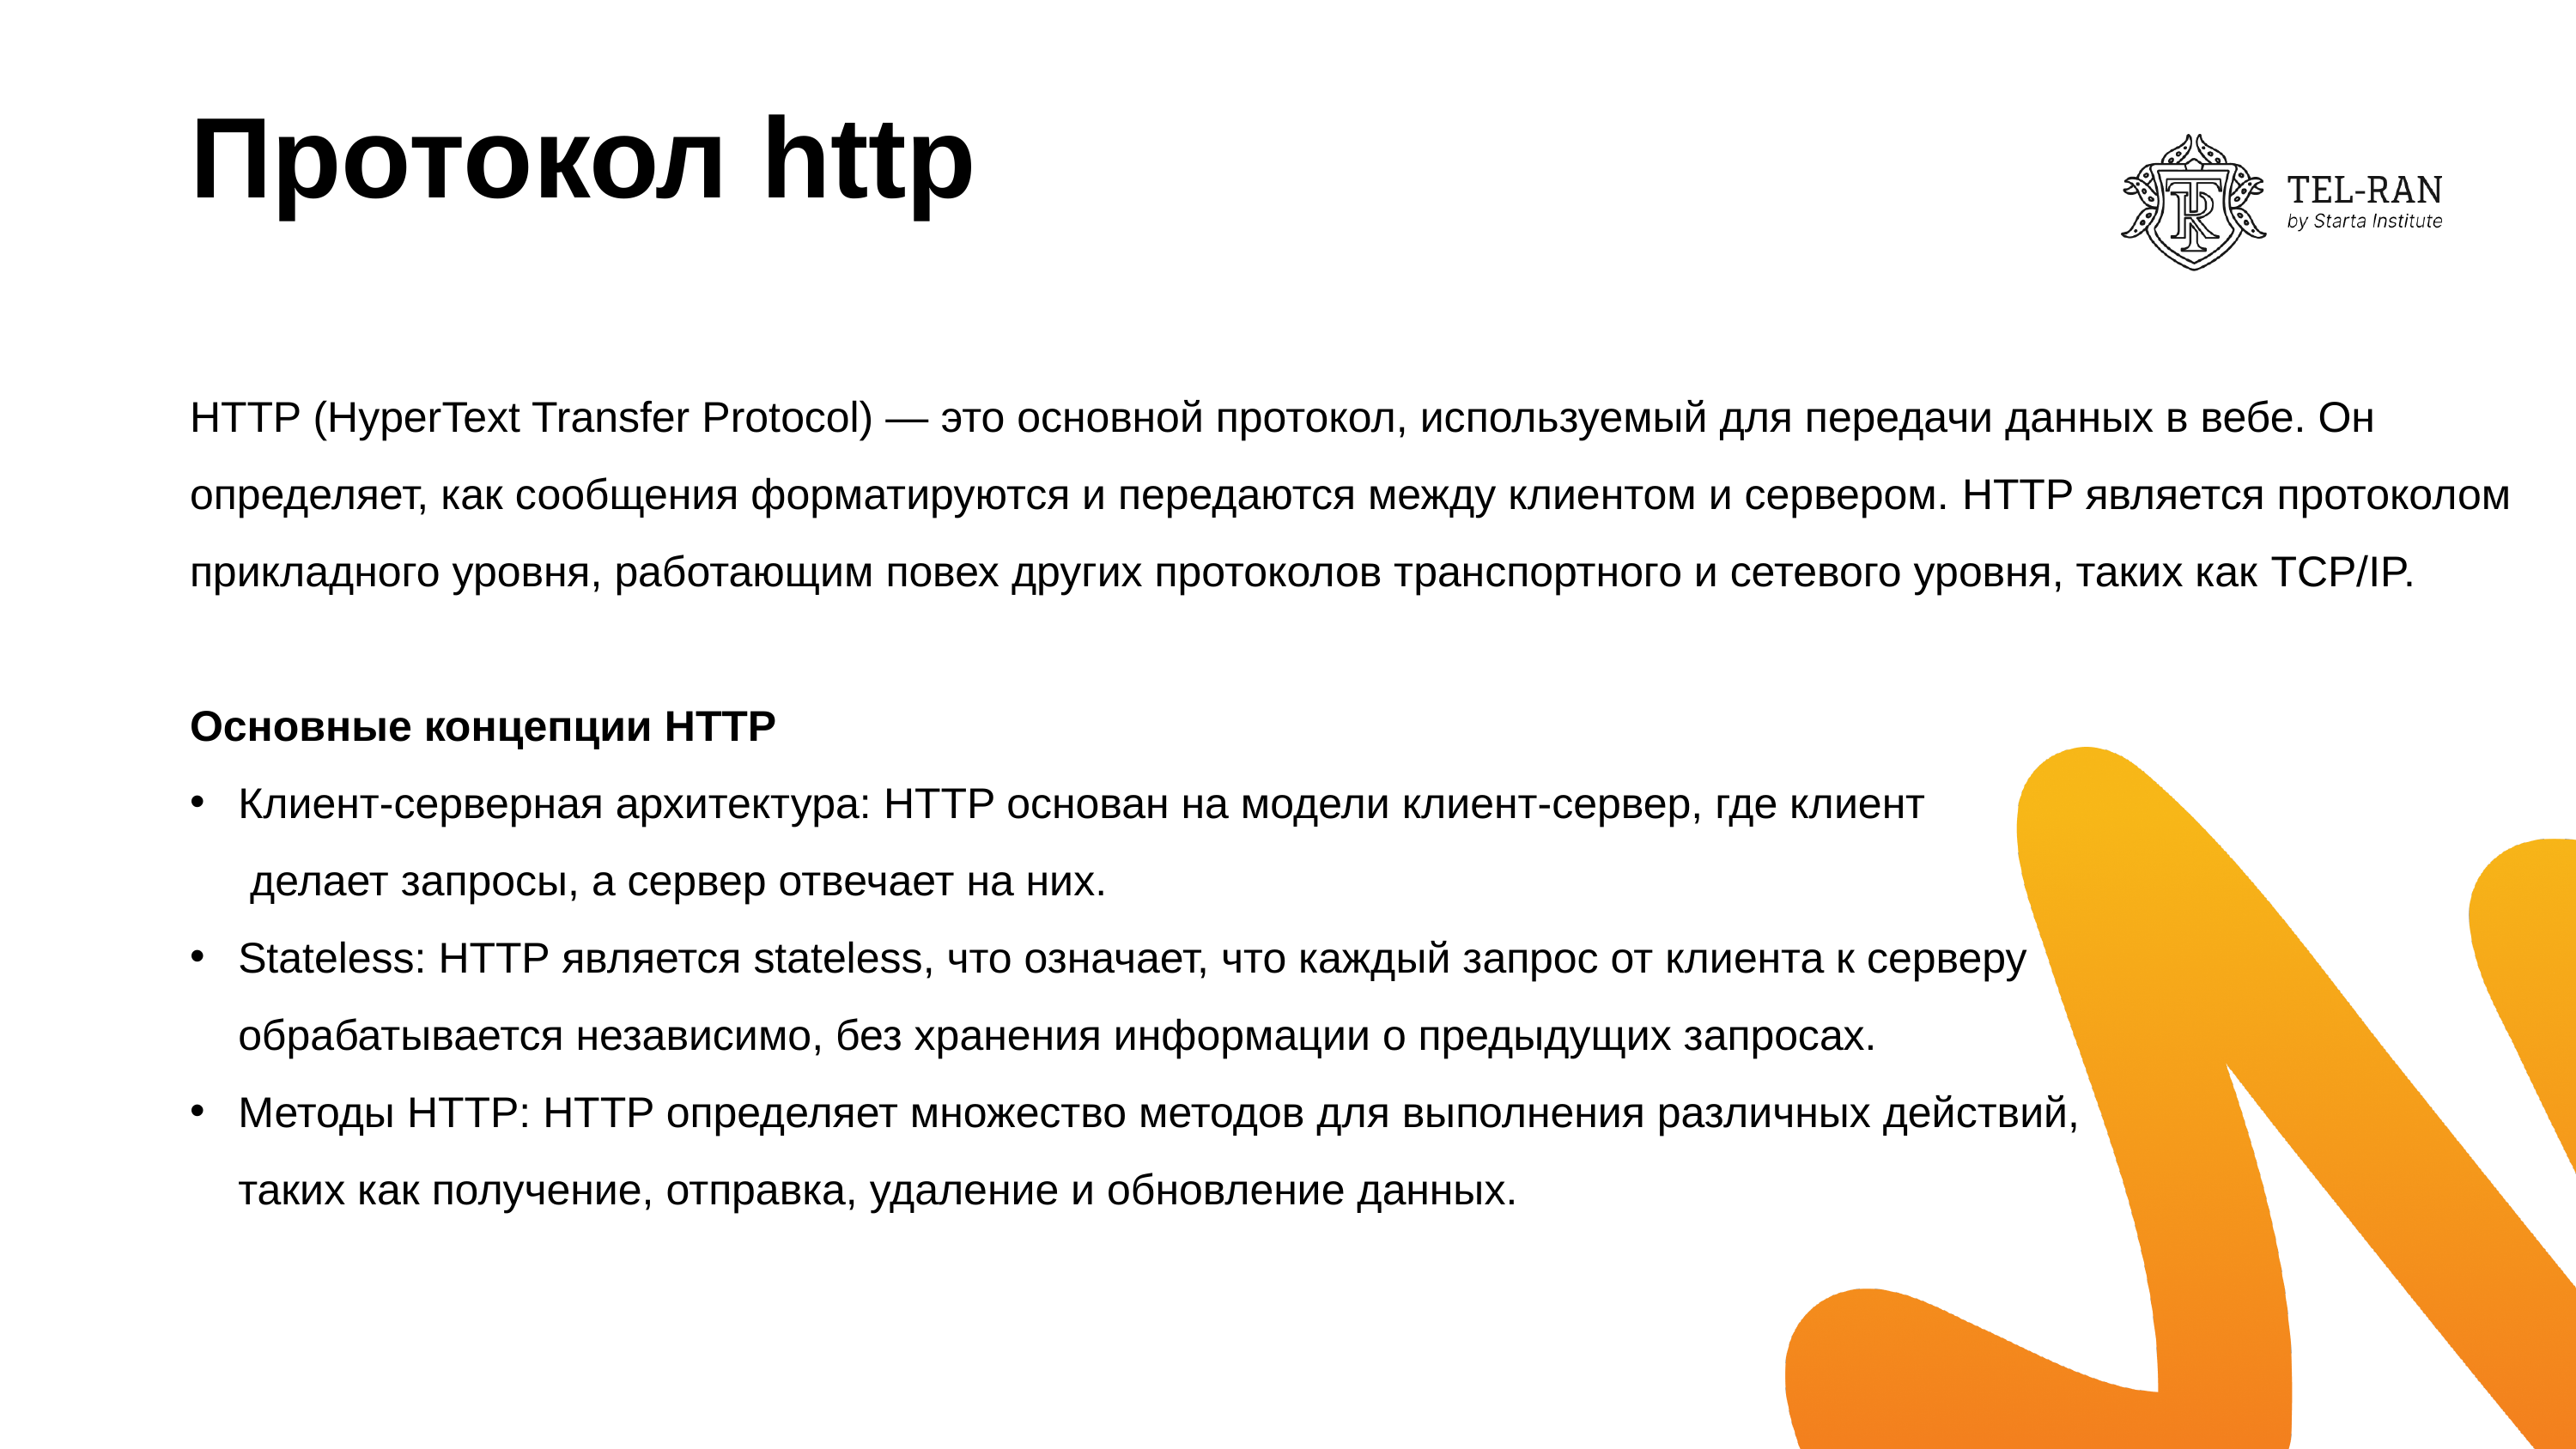

# Протокол http
HTTP (HyperText Transfer Protocol) — это основной протокол, используемый для передачи данных в вебе. Он определяет, как сообщения форматируются и передаются между клиентом и сервером. HTTP является протоколом прикладного уровня, работающим повех других протоколов транспортного и сетевого уровня, таких как TCP/IP.

Основные концепции HTTP
Клиент-серверная архитектура: HTTP основан на модели клиент-сервер, где клиент
 делает запросы, а сервер отвечает на них.
Stateless: HTTP является stateless, что означает, что каждый запрос от клиента к серверу
обрабатывается независимо, без хранения информации о предыдущих запросах.
Методы HTTP: HTTP определяет множество методов для выполнения различных действий,
таких как получение, отправка, удаление и обновление данных.